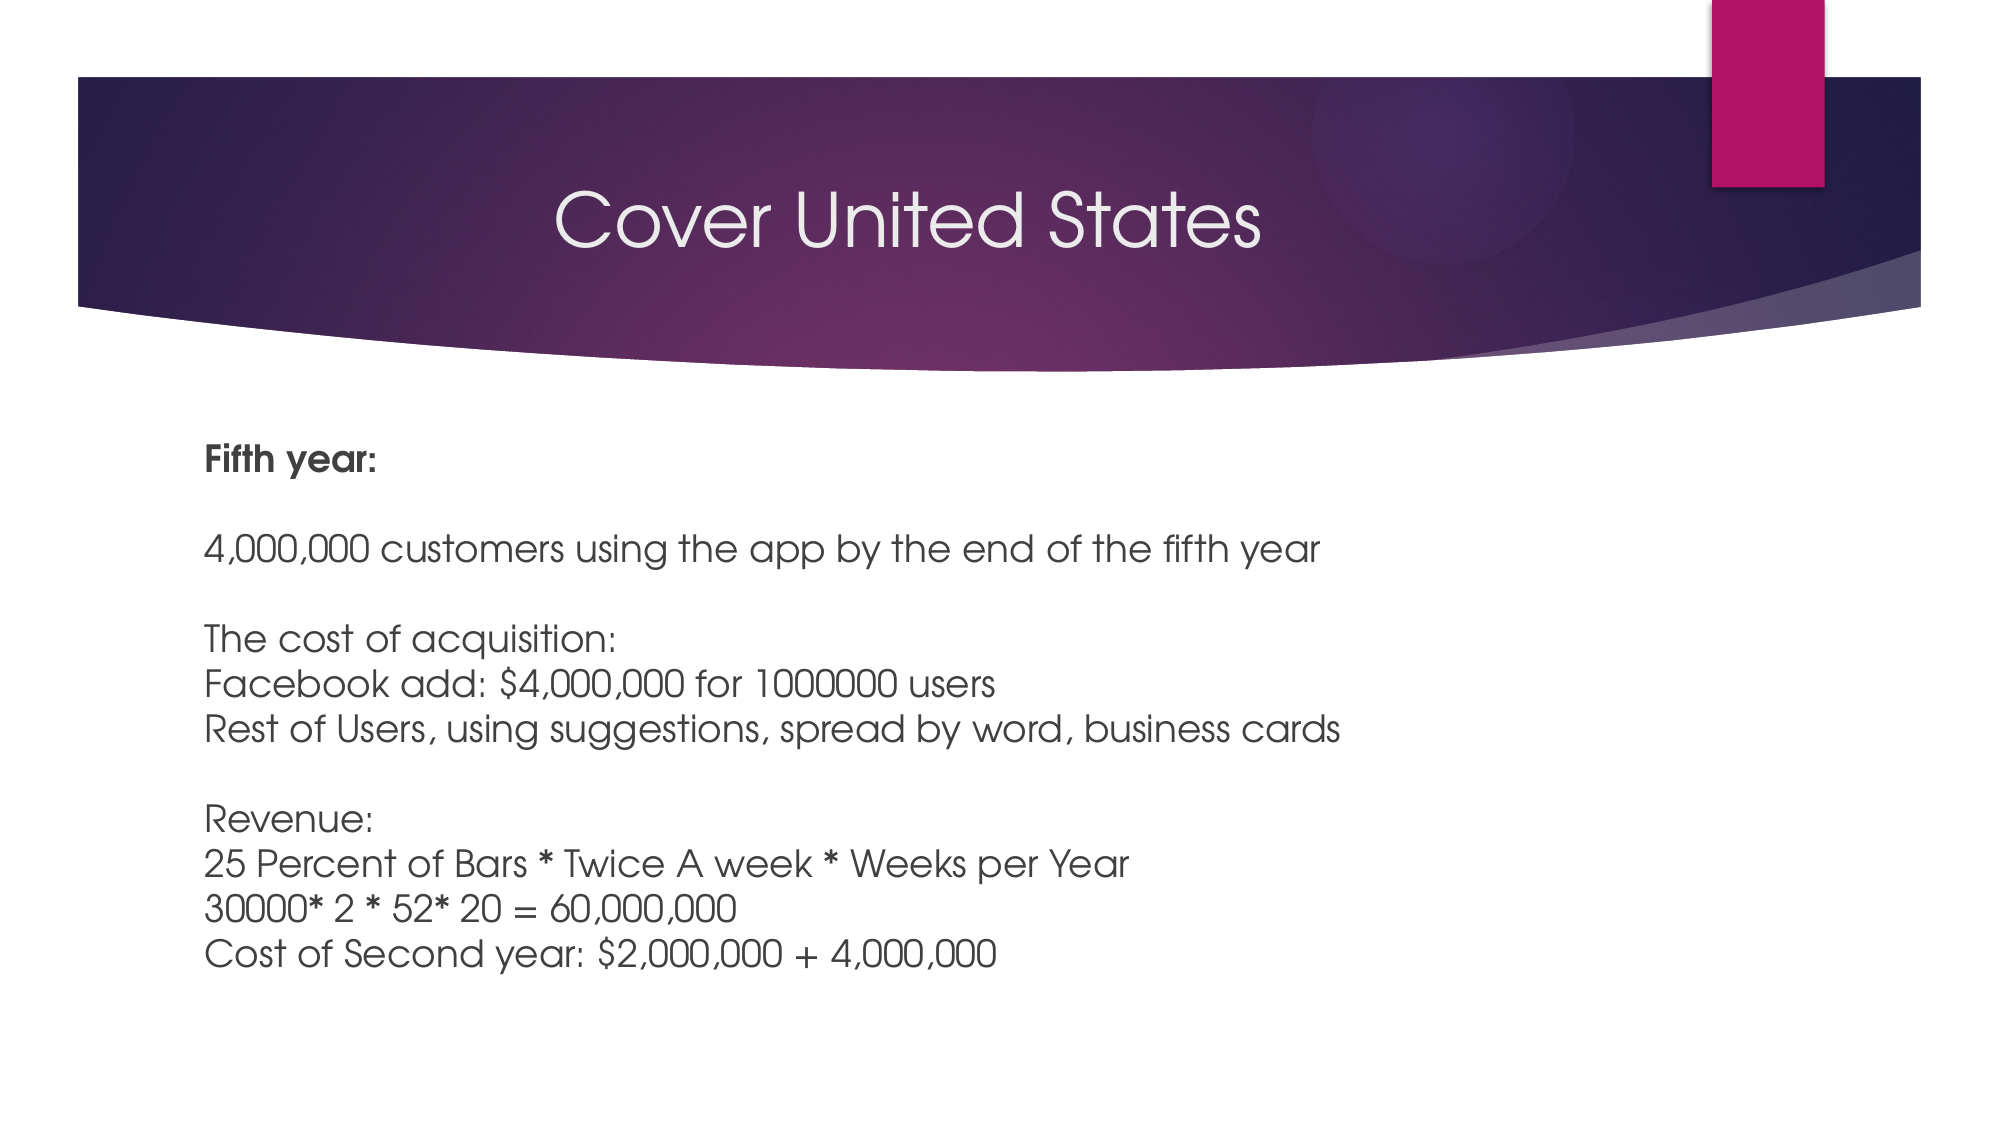

# Cover United States
Fifth year:

4,000,000 customers using the app by the end of the fifth year

The cost of acquisition:
Facebook add: $4,000,000 for 1000000 users
Rest of Users, using suggestions, spread by word, business cards

Revenue:
25 Percent of Bars * Twice A week * Weeks per Year
30000* 2 * 52* 20 = 60,000,000
Cost of Second year: $2,000,000 + 4,000,000